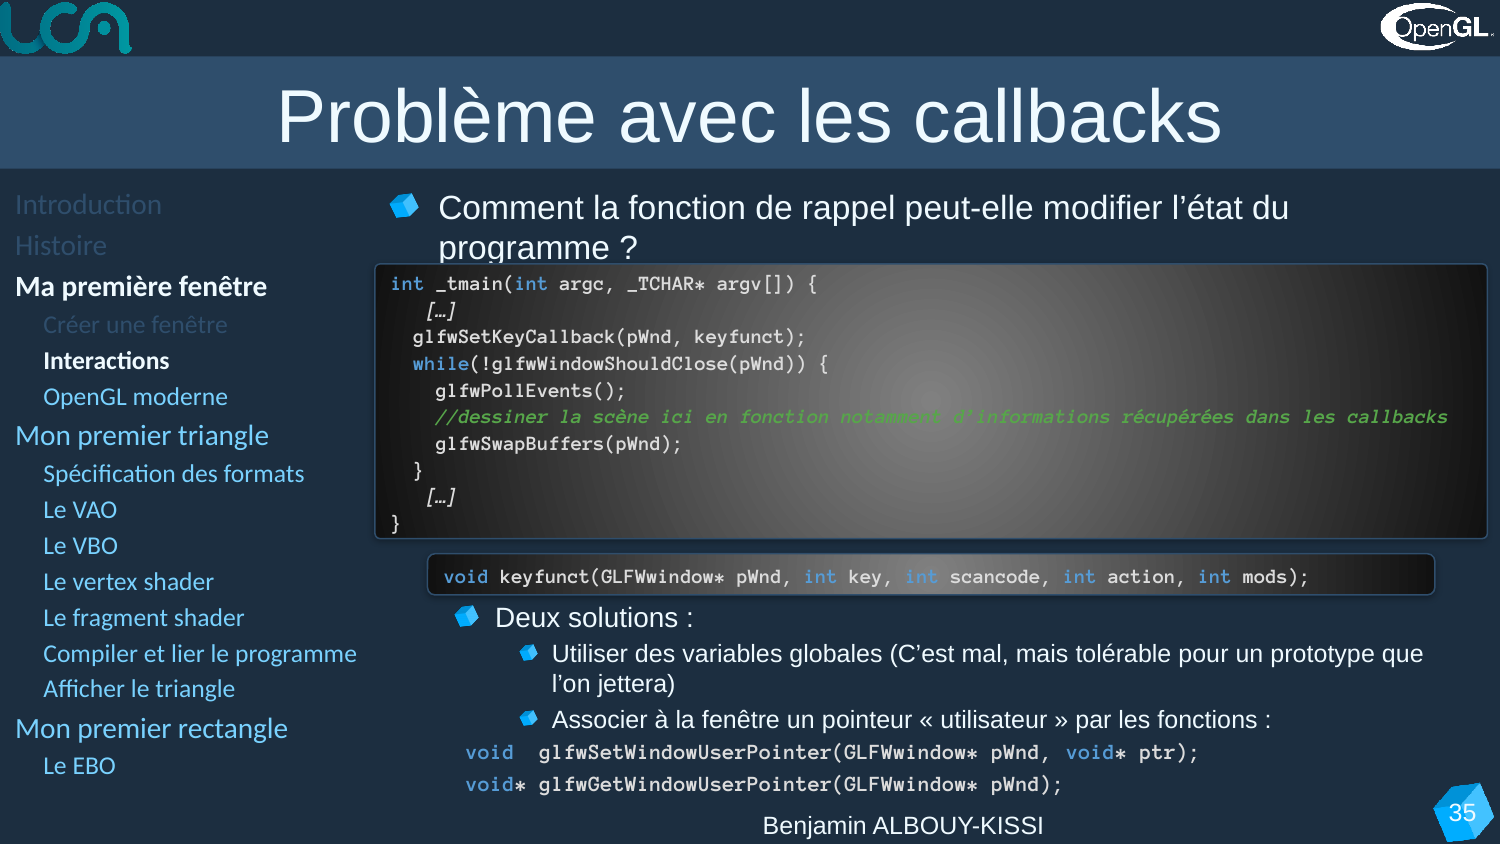

# Problème avec les callbacks
Introduction
Histoire
Ma première fenêtre
Créer une fenêtre
Interactions
OpenGL moderne
Mon premier triangle
Spécification des formats
Le VAO
Le VBO
Le vertex shader
Le fragment shader
Compiler et lier le programme
Afficher le triangle
Mon premier rectangle
Le EBO

Comment la fonction de rappel peut-elle modifier l’état du programme ?

Deux solutions :
Utiliser des variables globales (C’est mal, mais tolérable pour un prototype que l’on jettera)
Associer à la fenêtre un pointeur « utilisateur » par les fonctions :
void  glfwSetWindowUserPointer(GLFWwindow* pWnd, void* ptr);
void* glfwGetWindowUserPointer(GLFWwindow* pWnd);
int _tmain(int argc, _TCHAR* argv[]) {
   […]
  glfwSetKeyCallback(pWnd, keyfunct);
  while(!glfwWindowShouldClose(pWnd)) {
    glfwPollEvents();
    //dessiner la scène ici en fonction notamment d’informations récupérées dans les callbacks
    glfwSwapBuffers(pWnd);
  }
   […]
}
void keyfunct(GLFWwindow* pWnd, int key, int scancode, int action, int mods);
35
Benjamin ALBOUY-KISSI